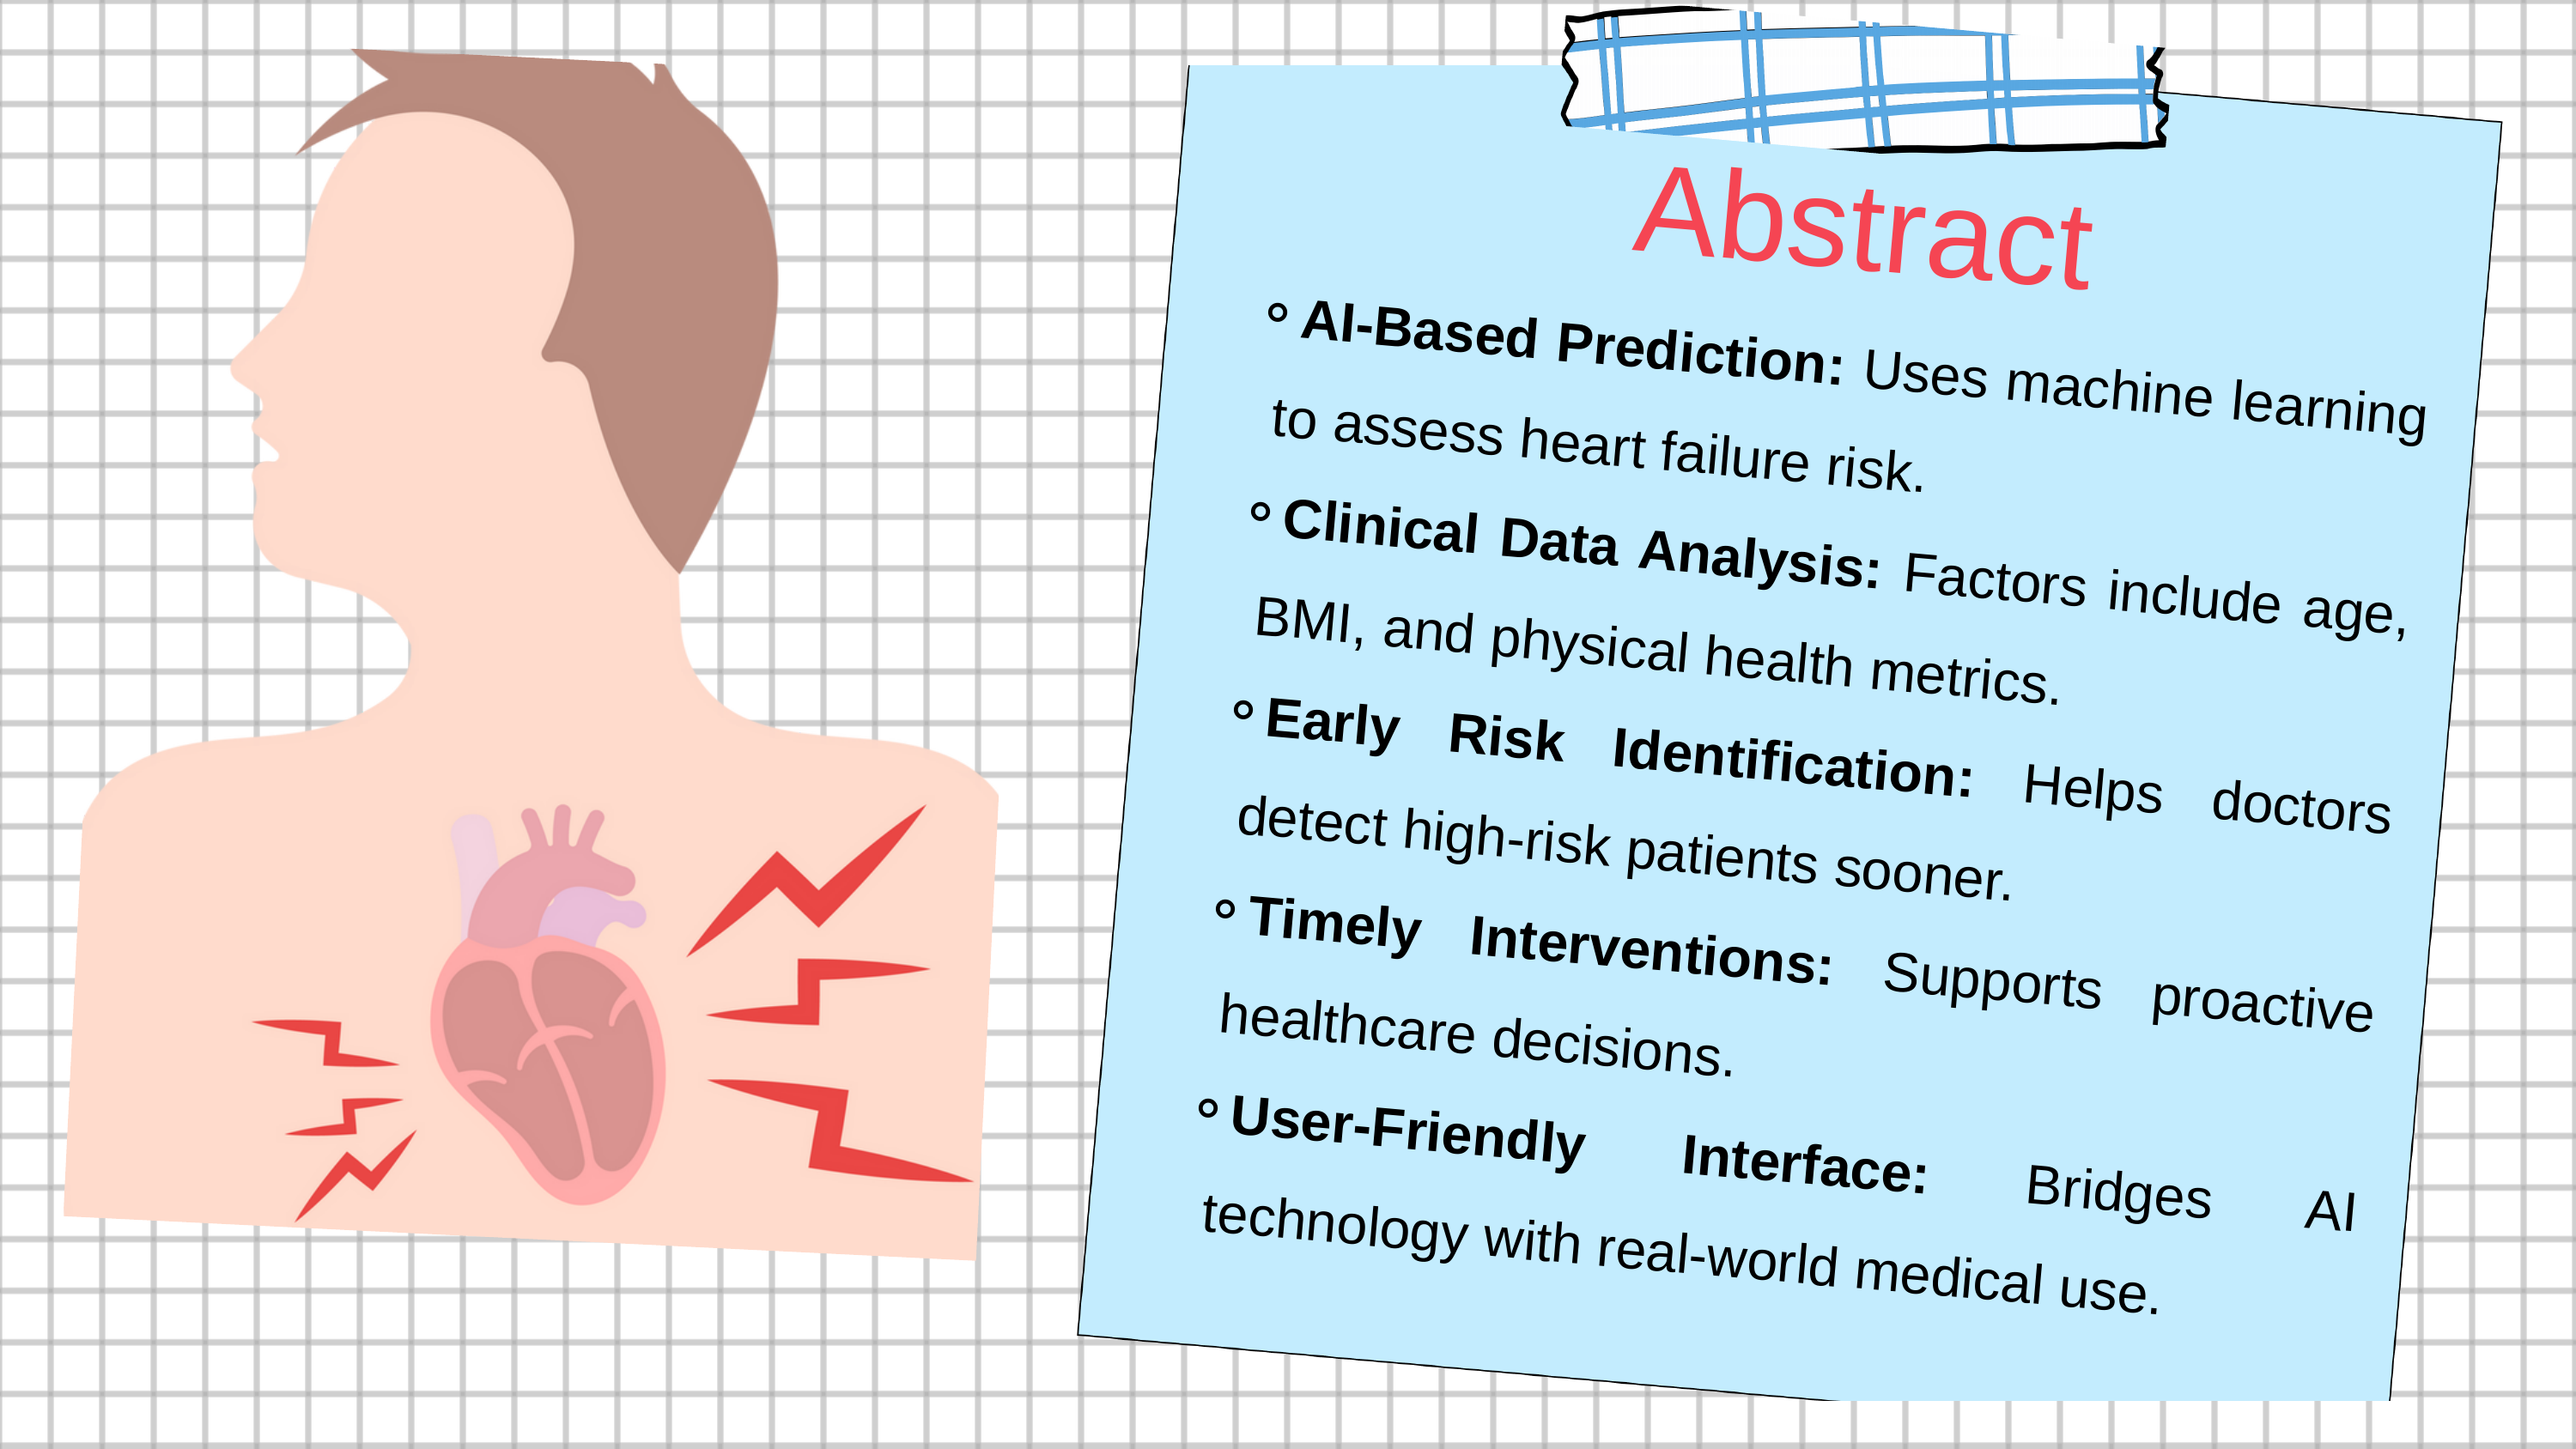

Abstract
AI-Based Prediction: Uses machine learning to assess heart failure risk.
Clinical Data Analysis: Factors include age, BMI, and physical health metrics.
Early Risk Identification: Helps doctors detect high-risk patients sooner.
Timely Interventions: Supports proactive healthcare decisions.
User-Friendly Interface: Bridges AI technology with real-world medical use.